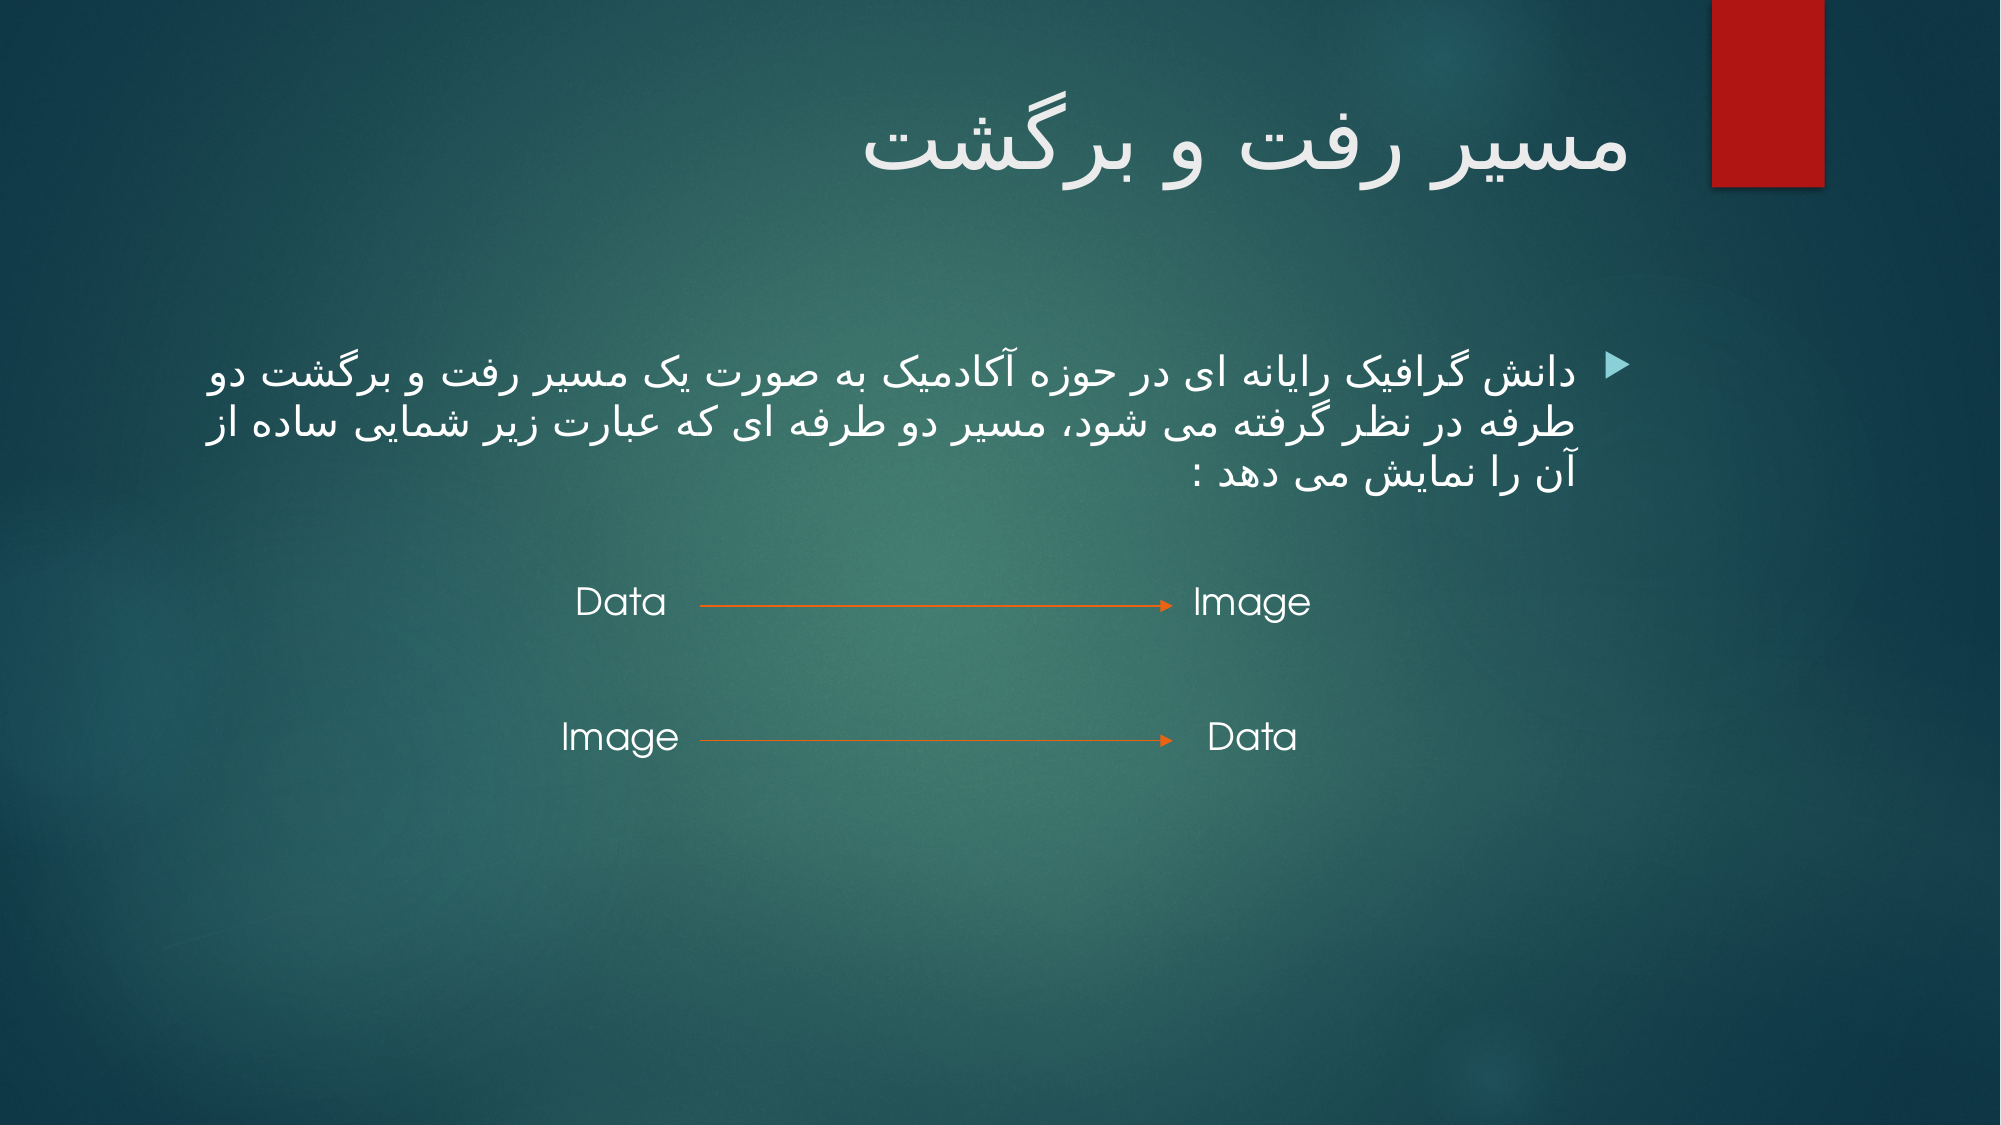

# مسیر رفت و برگشت
دانش گرافیک رایانه ای در حوزه آکادمیک به صورت یک مسیر رفت و برگشت دو طرفه در نظر گرفته می شود، مسیر دو طرفه ای که عبارت زیر شمایی ساده از آن را نمایش می دهد :
Data

Image
Image

Data